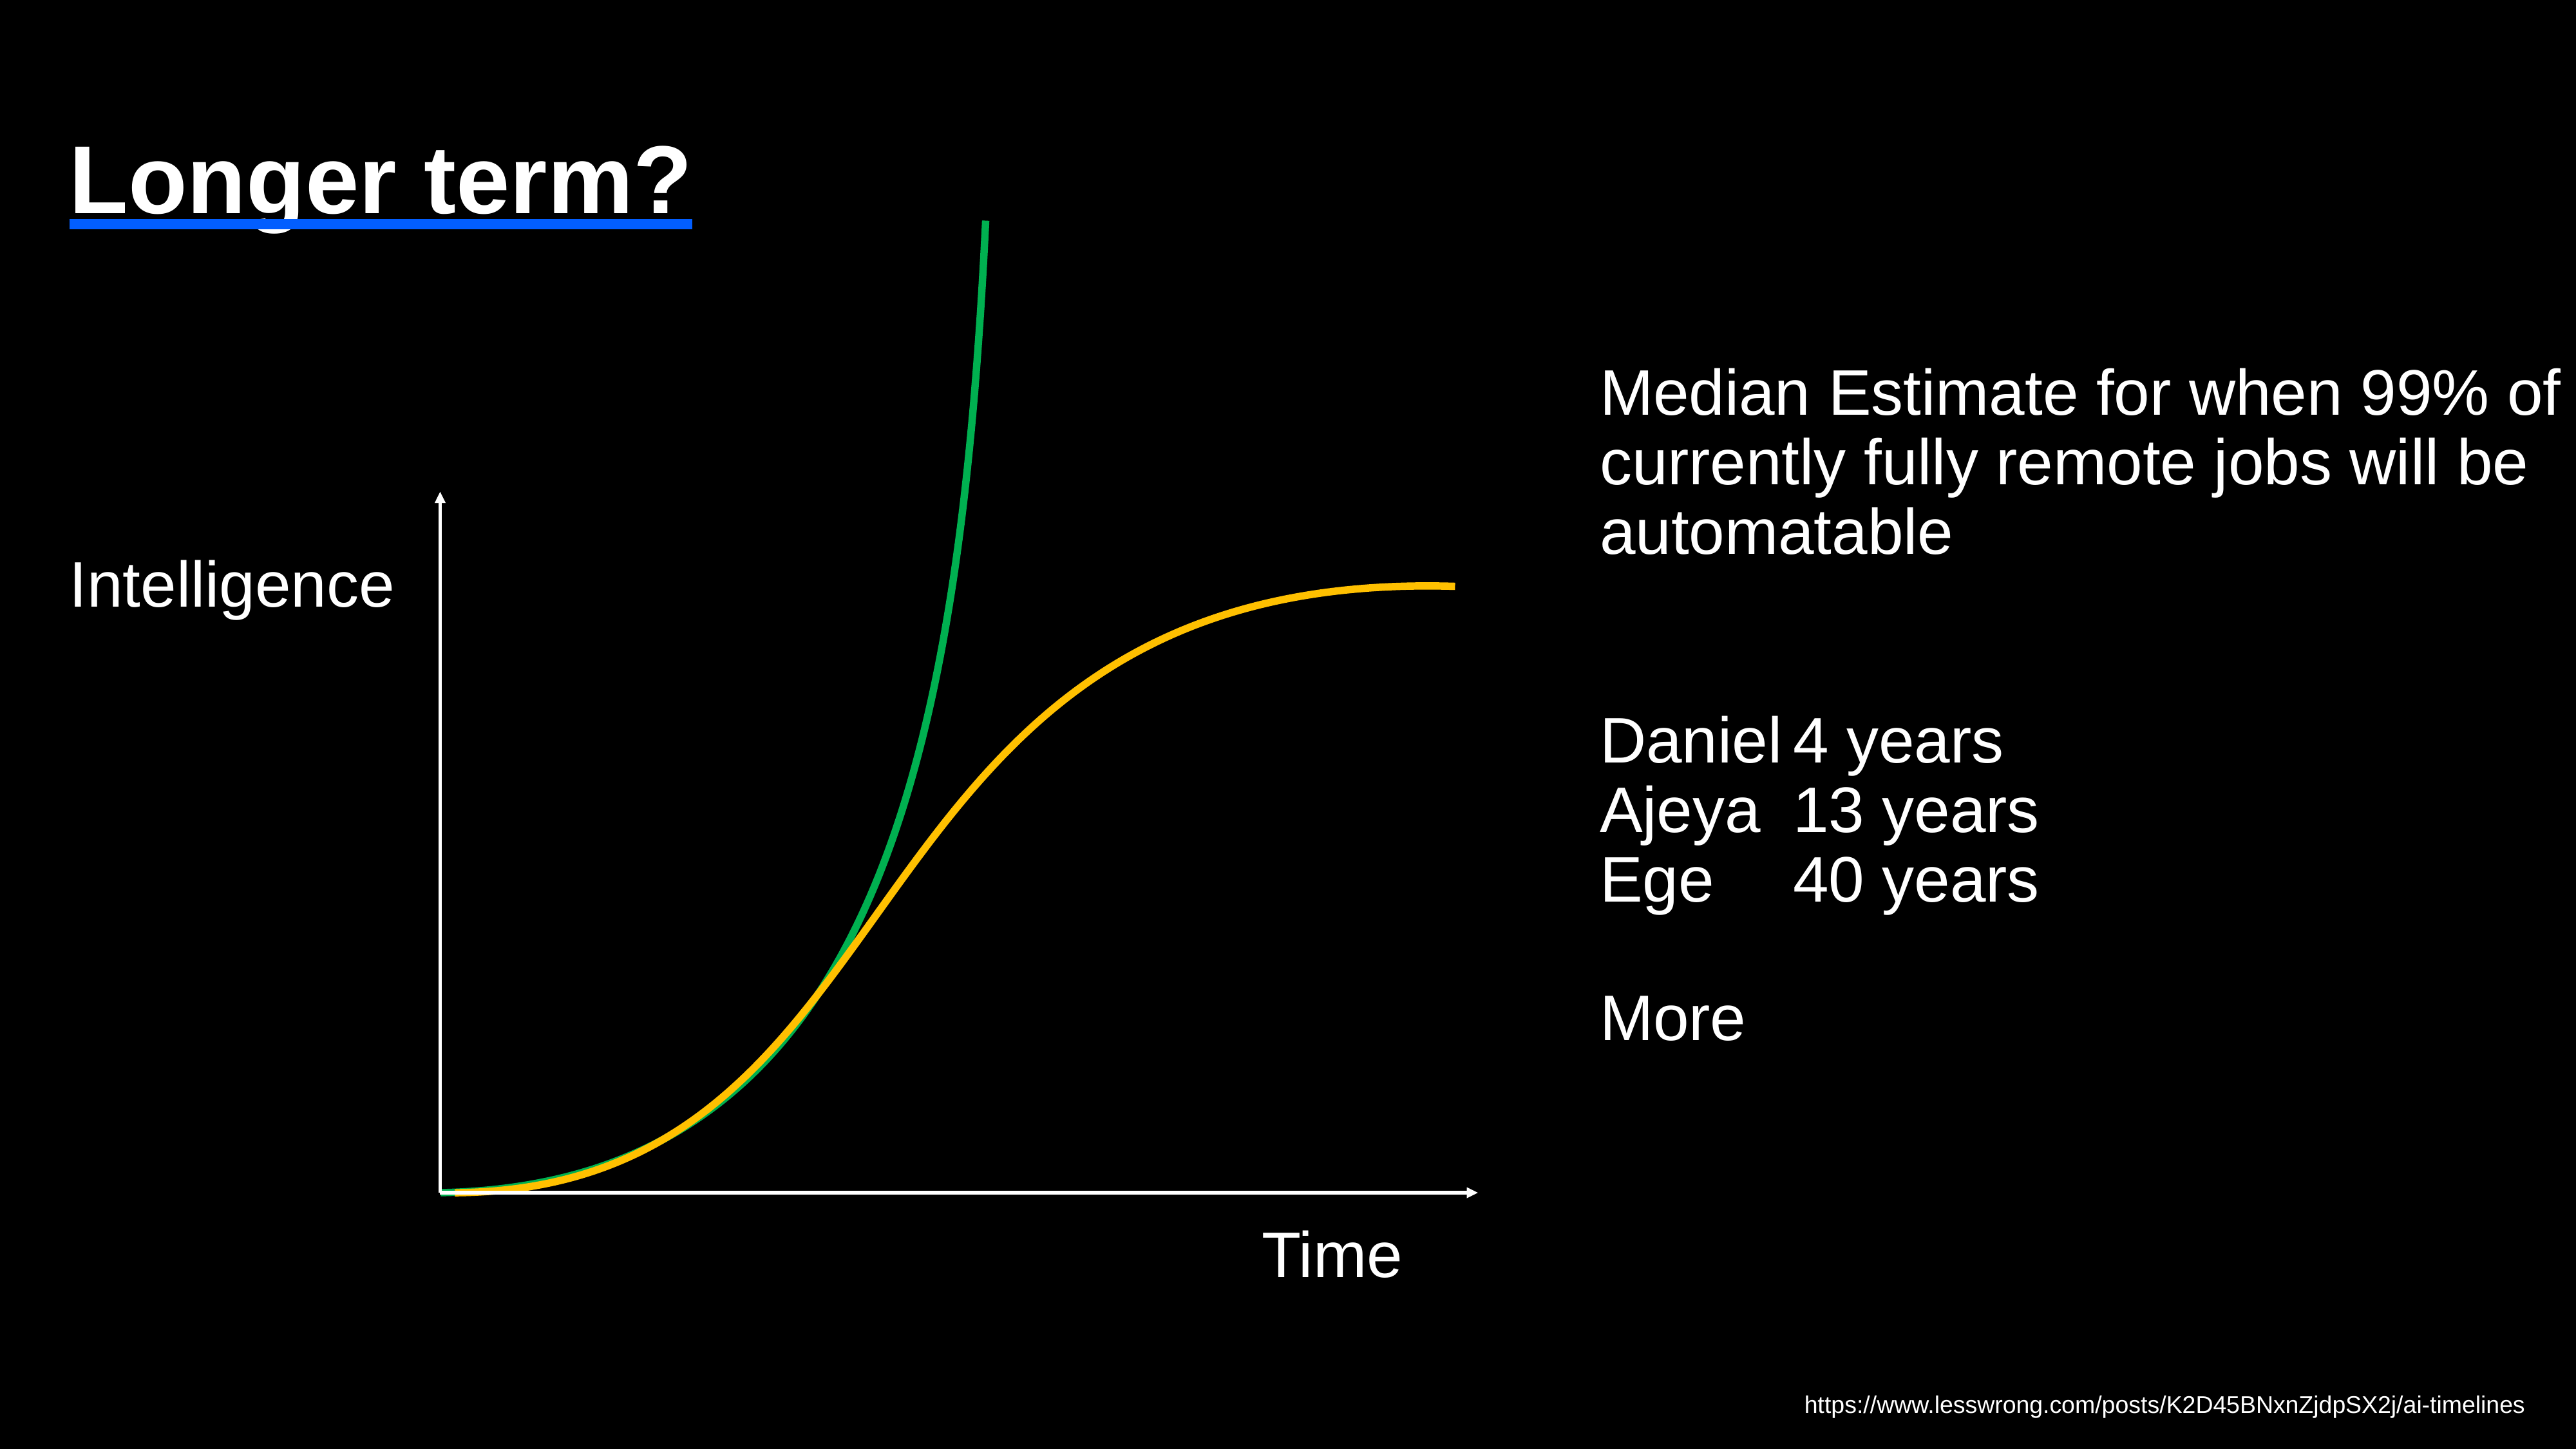

# Longer term?

Median Estimate for when 99% of currently fully remote jobs will be automatable

Daniel	4 years
Ajeya	13 years
Ege	40 years

More
Intelligence

Time
https://www.lesswrong.com/posts/K2D45BNxnZjdpSX2j/ai-timelines